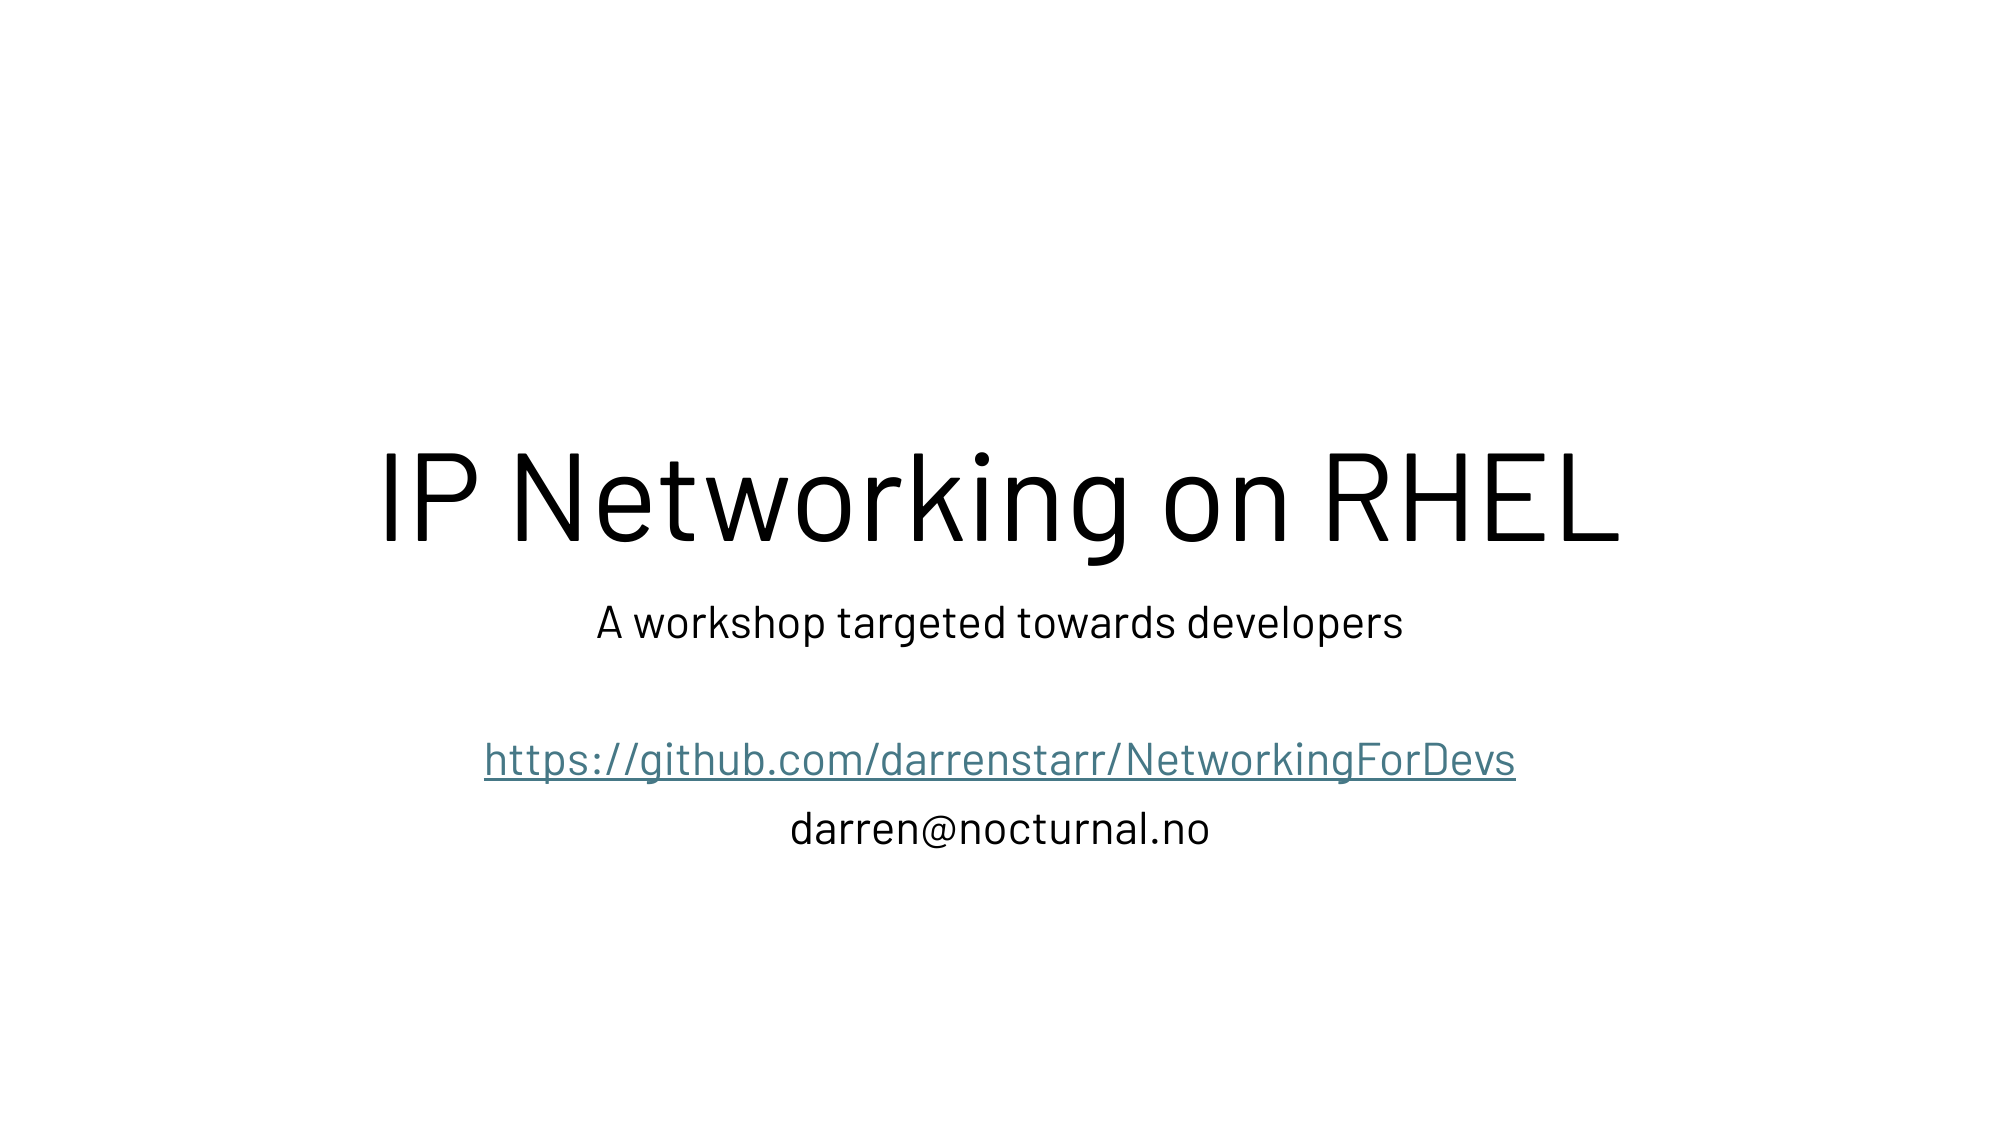

# IP Networking on RHEL
A workshop targeted towards developers

https://github.com/darrenstarr/NetworkingForDevs
darren@nocturnal.no